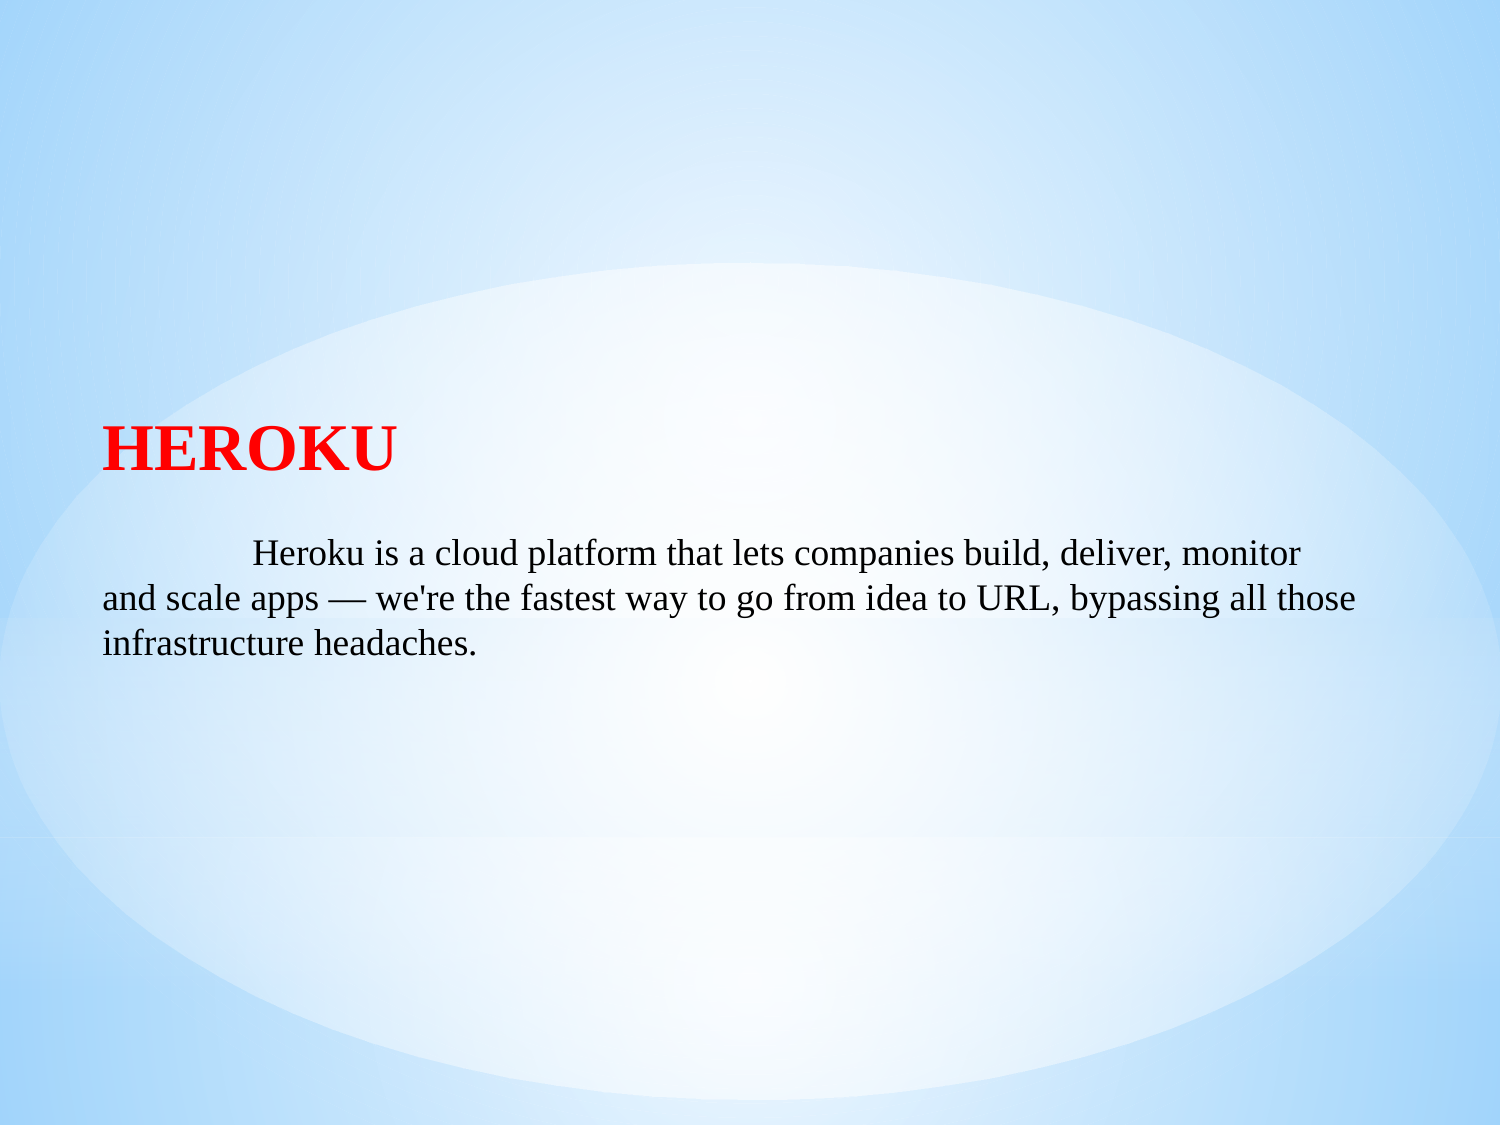

HEROKU

	Heroku is a cloud platform that lets companies build, deliver, monitor and scale apps — we're the fastest way to go from idea to URL, bypassing all those infrastructure headaches.